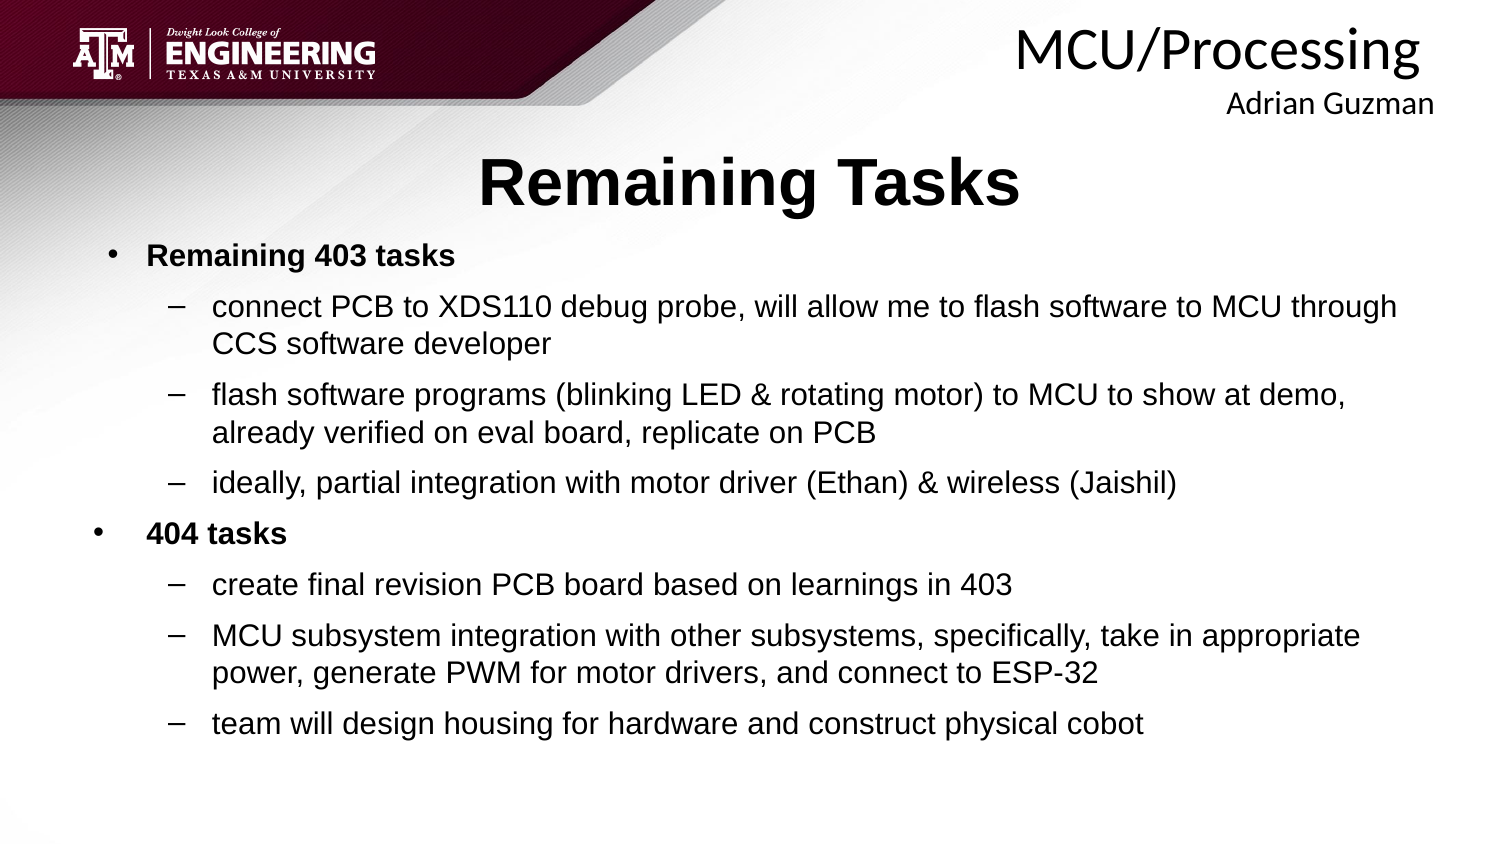

MCU/Processing
 				Adrian Guzman
# Remaining Tasks
Remaining 403 tasks
connect PCB to XDS110 debug probe, will allow me to flash software to MCU through CCS software developer
flash software programs (blinking LED & rotating motor) to MCU to show at demo, already verified on eval board, replicate on PCB
ideally, partial integration with motor driver (Ethan) & wireless (Jaishil)
404 tasks
create final revision PCB board based on learnings in 403
MCU subsystem integration with other subsystems, specifically, take in appropriate power, generate PWM for motor drivers, and connect to ESP-32
team will design housing for hardware and construct physical cobot